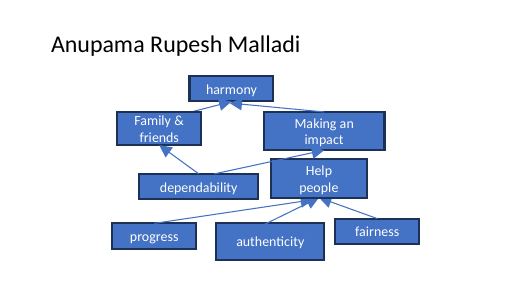

# Anupama Rupesh Malladi
harmony

Family & friends
Making an impact
Help people
dependability
fairness
authenticity
progress